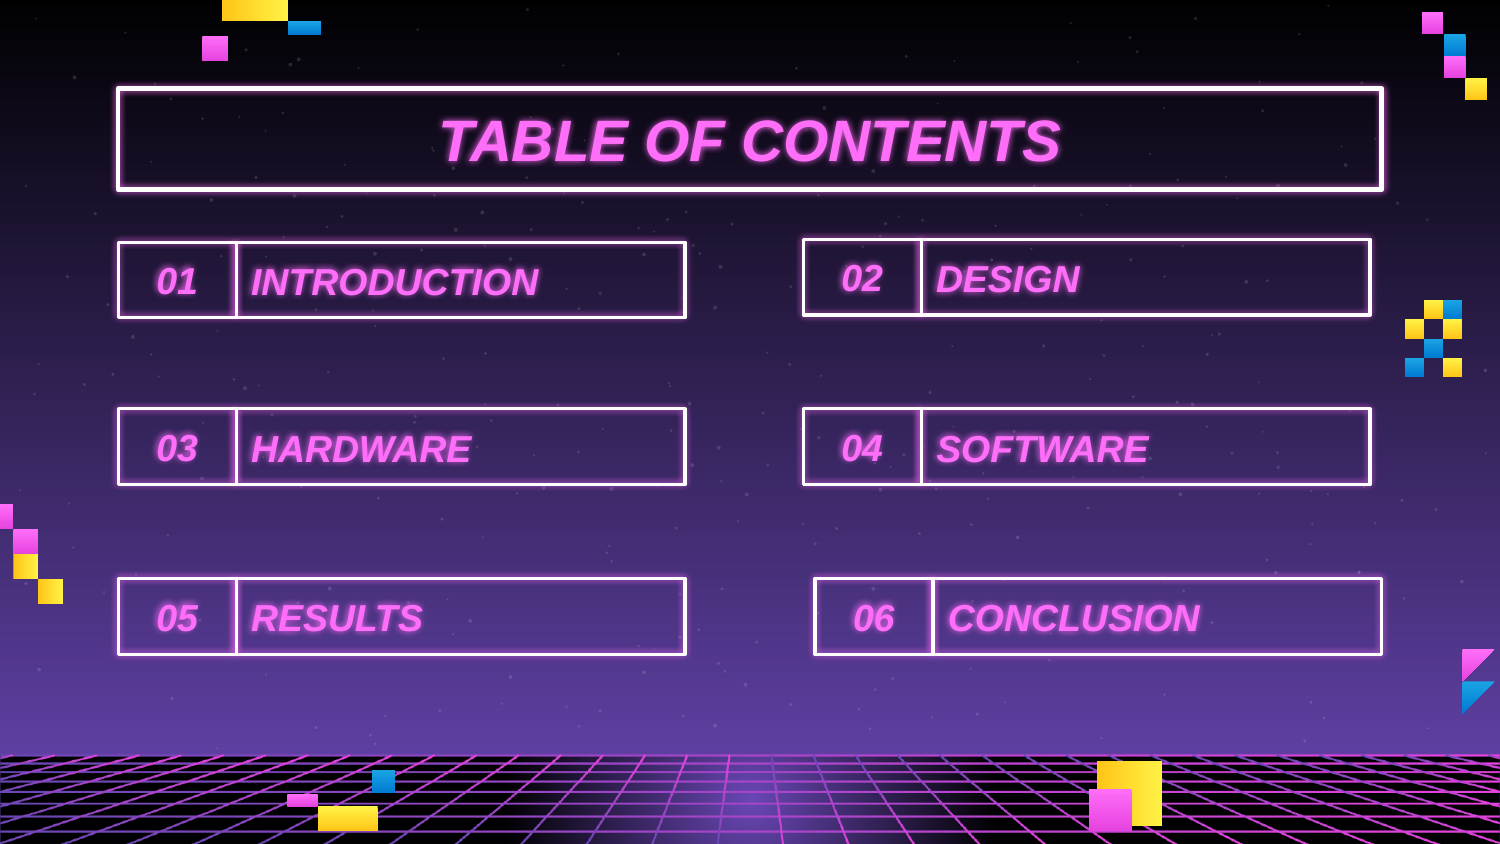

TABLE OF CONTENTS
02
DESIGN
01
# INTRODUCTION
03
HARDWARE
04
SOFTWARE
05
RESULTS
06
CONCLUSION